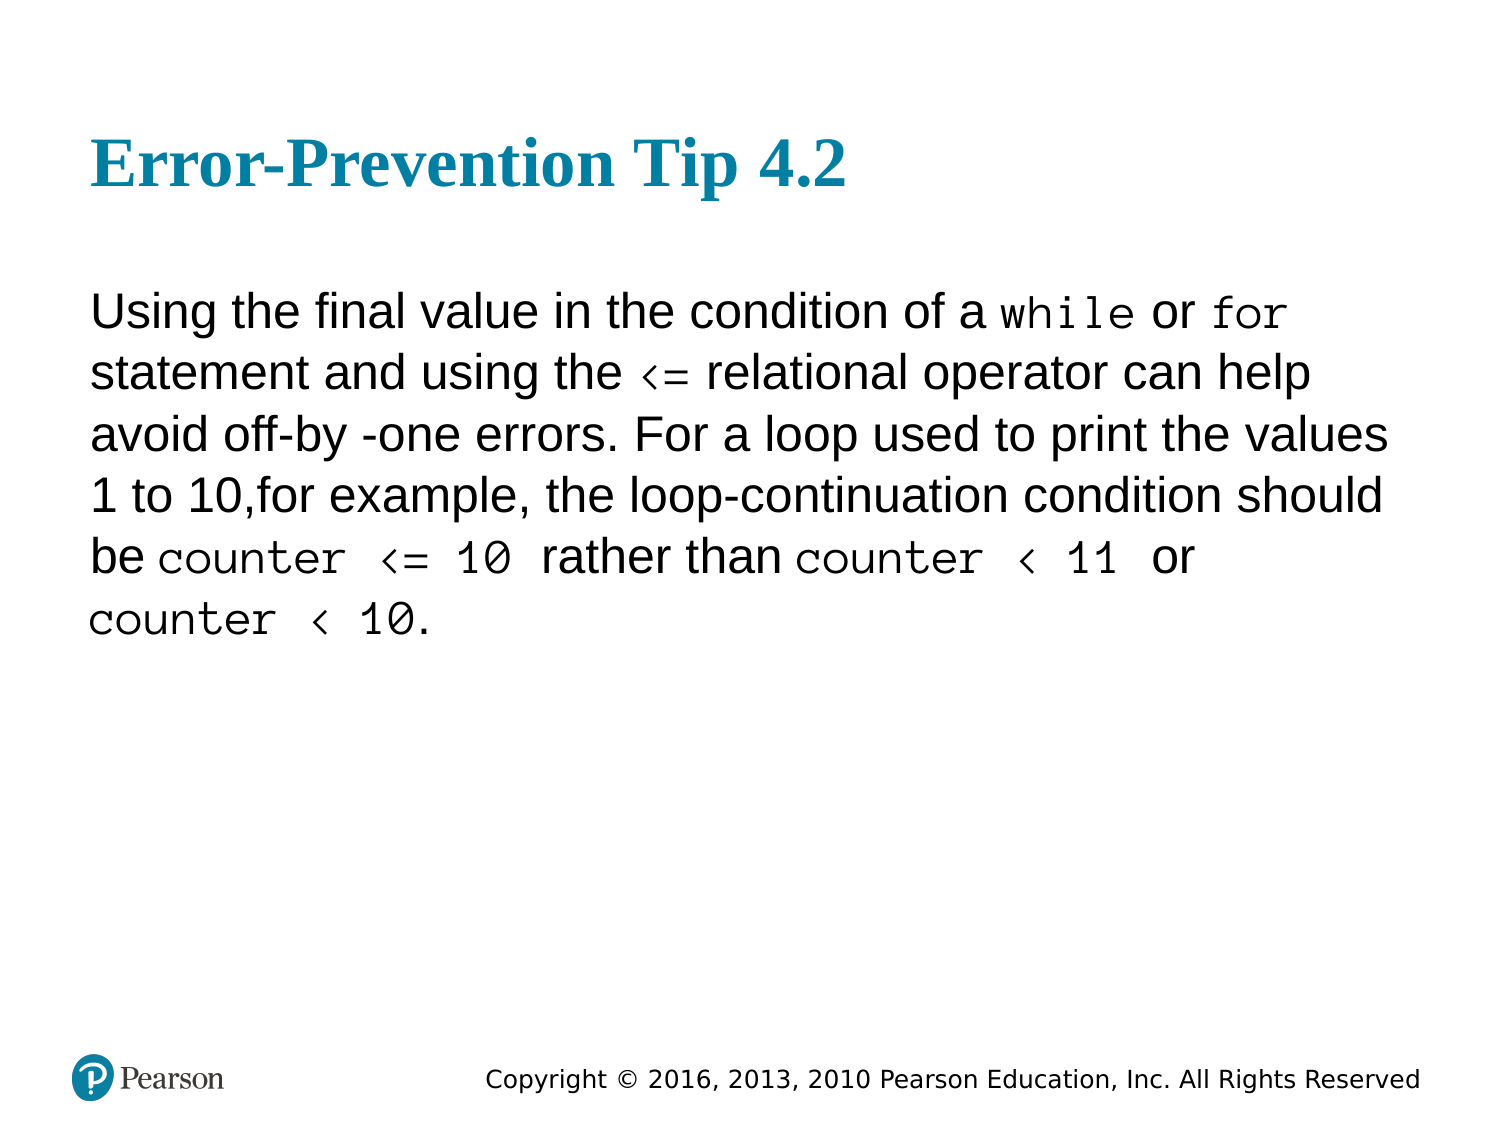

# Error-Prevention Tip 4.2
Using the final value in the condition of a while or for statement and using the <= re­lational operator can help avoid off-by -one errors. For a loop used to print the values 1 to 10,for example, the loop-continuation condition should be counter <= 10 rather than counter < 11 or counter < 10.